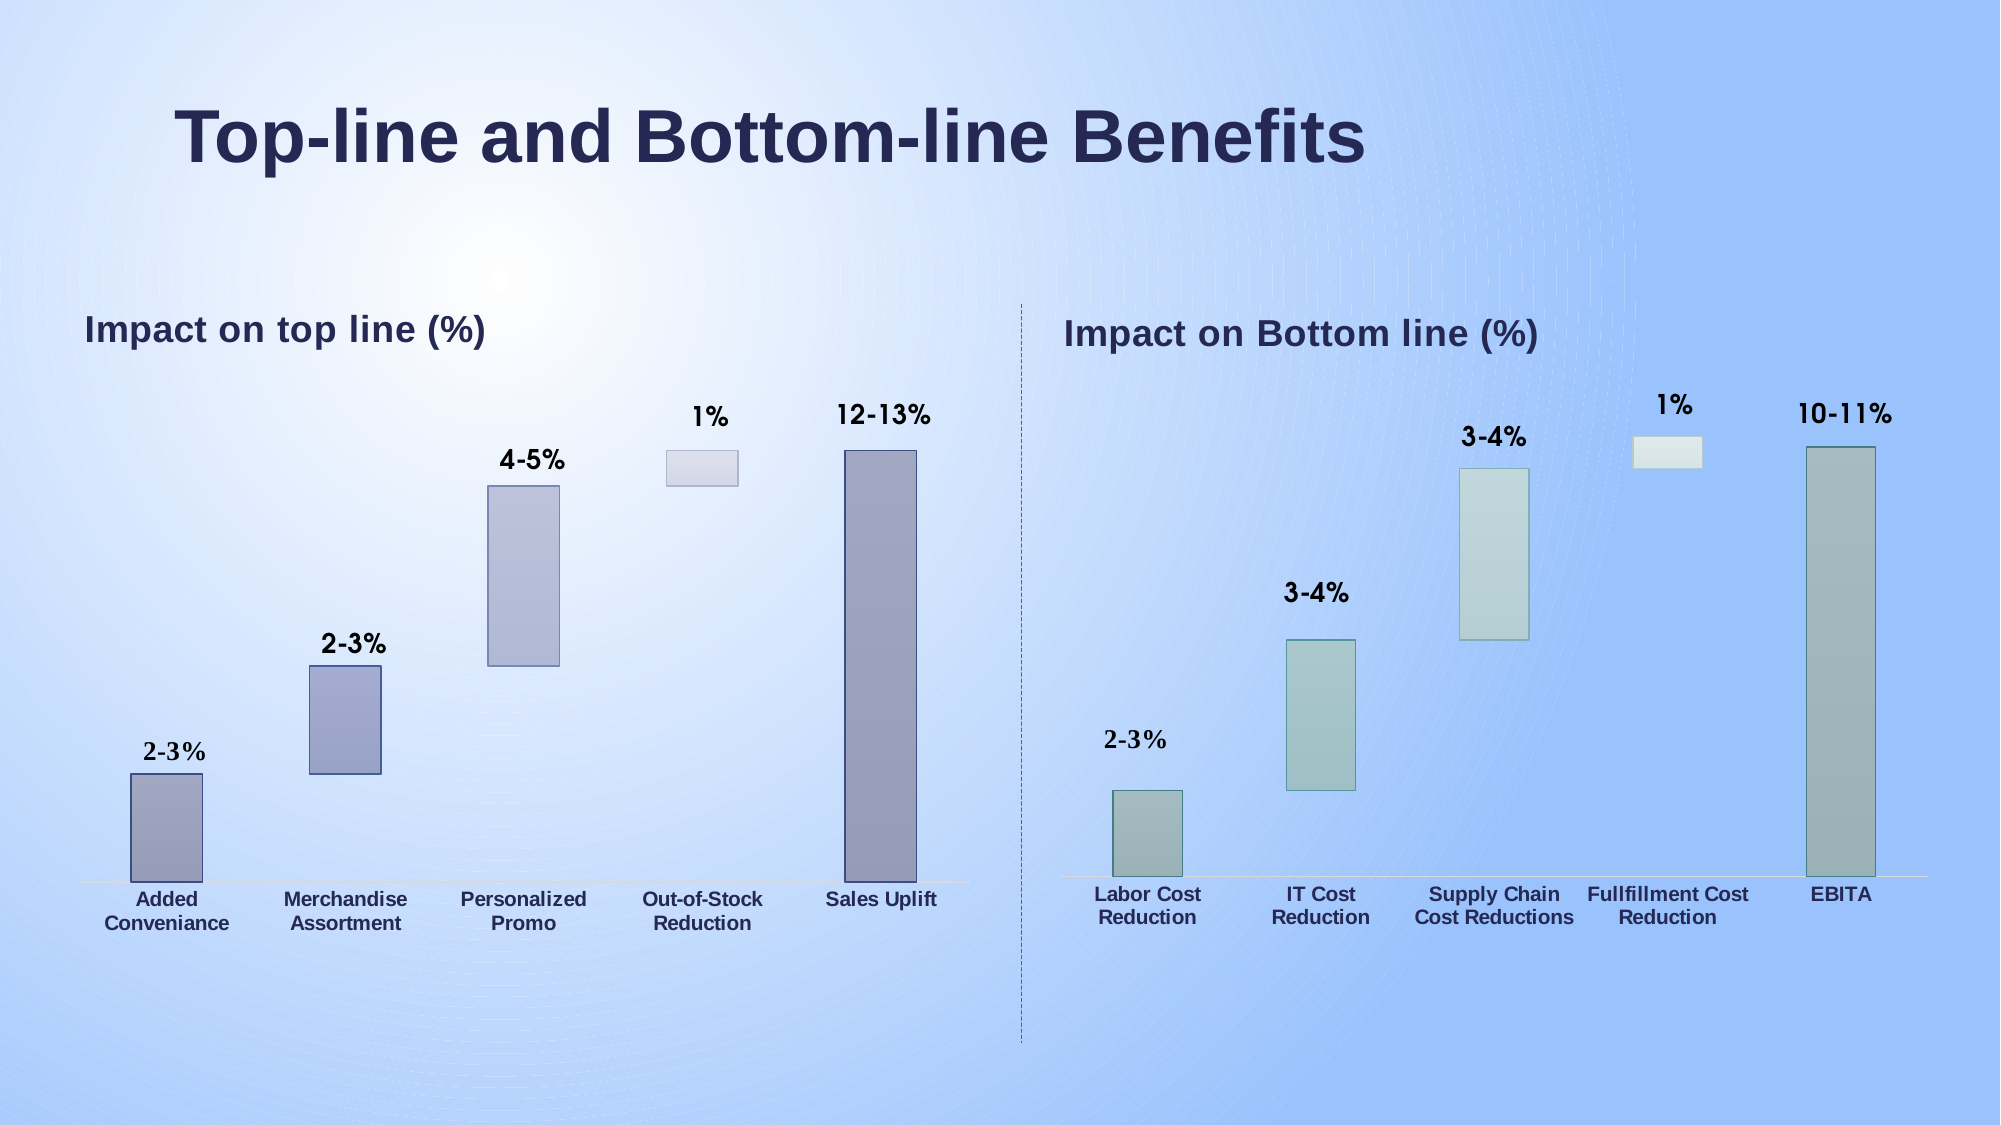

Top-line and Bottom-line Benefits

### Chart: Impact on Bottom line (%)

| Category | Labor Cost Reduction | IT Cost Reduction | Supply Chain Savings | fullfillment Cost Savings |
|---|---|---|---|---|
| Labor Cost Reduction | 0.02 | 0.035 | 0.04 | 0.0075 |
| IT Cost Reduction | 0.02 | 0.035 | 0.04 | 0.0075 |
| Supply Chain Cost Reductions | 0.02 | 0.035 | 0.04 | 0.0075 |
| Fullfillment Cost Reduction | 0.02 | 0.035 | 0.04 | 0.0075 |
| EBITA | 0.1 | 0.0 | 0.0 | 0.0 |

### Chart: Impact on top line (%)

| Category | Added Conveniance | Merchandise | Personalized Promo | Out-of-Stock Reduction |
|---|---|---|---|---|
| Added Conveniance | 0.03 | 0.03 | 0.05 | 0.01 |
| Merchandise Assortment | 0.03 | 0.03 | 0.05 | 0.01 |
| Personalized Promo | 0.03 | 0.03 | 0.05 | 0.01 |
| Out-of-Stock Reduction | 0.03 | 0.03 | 0.05 | 0.01 |
| Sales Uplift | 0.12 | 0.0 | 0.0 | 0.0 |